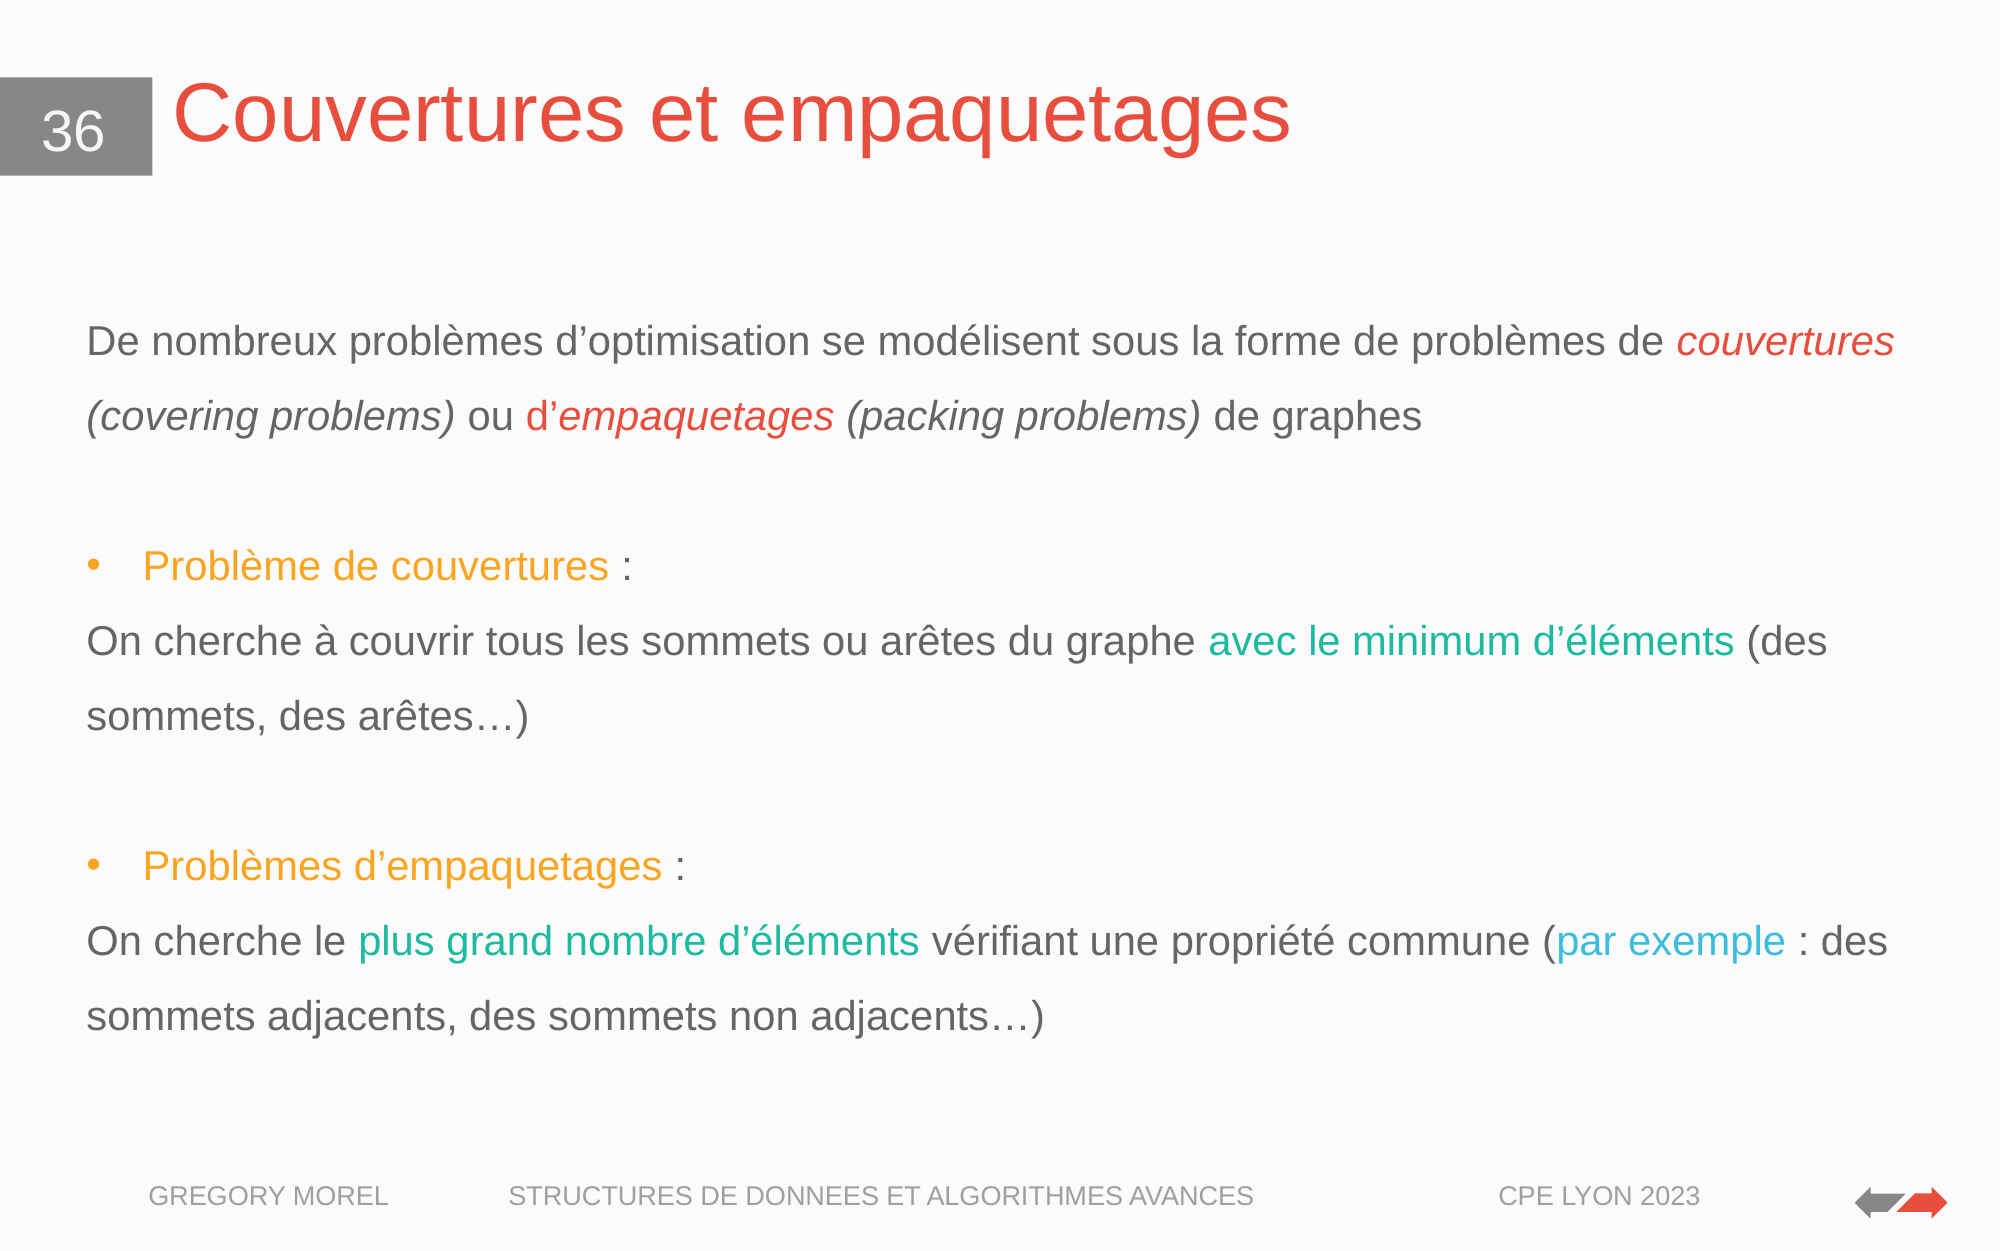

# Couvertures et empaquetages
36
De nombreux problèmes d’optimisation se modélisent sous la forme de problèmes de couvertures (covering problems) ou d’empaquetages (packing problems) de graphes

Problème de couvertures :
On cherche à couvrir tous les sommets ou arêtes du graphe avec le minimum d’éléments (des sommets, des arêtes…)

Problèmes d’empaquetages :
On cherche le plus grand nombre d’éléments vérifiant une propriété commune (par exemple : des sommets adjacents, des sommets non adjacents…)